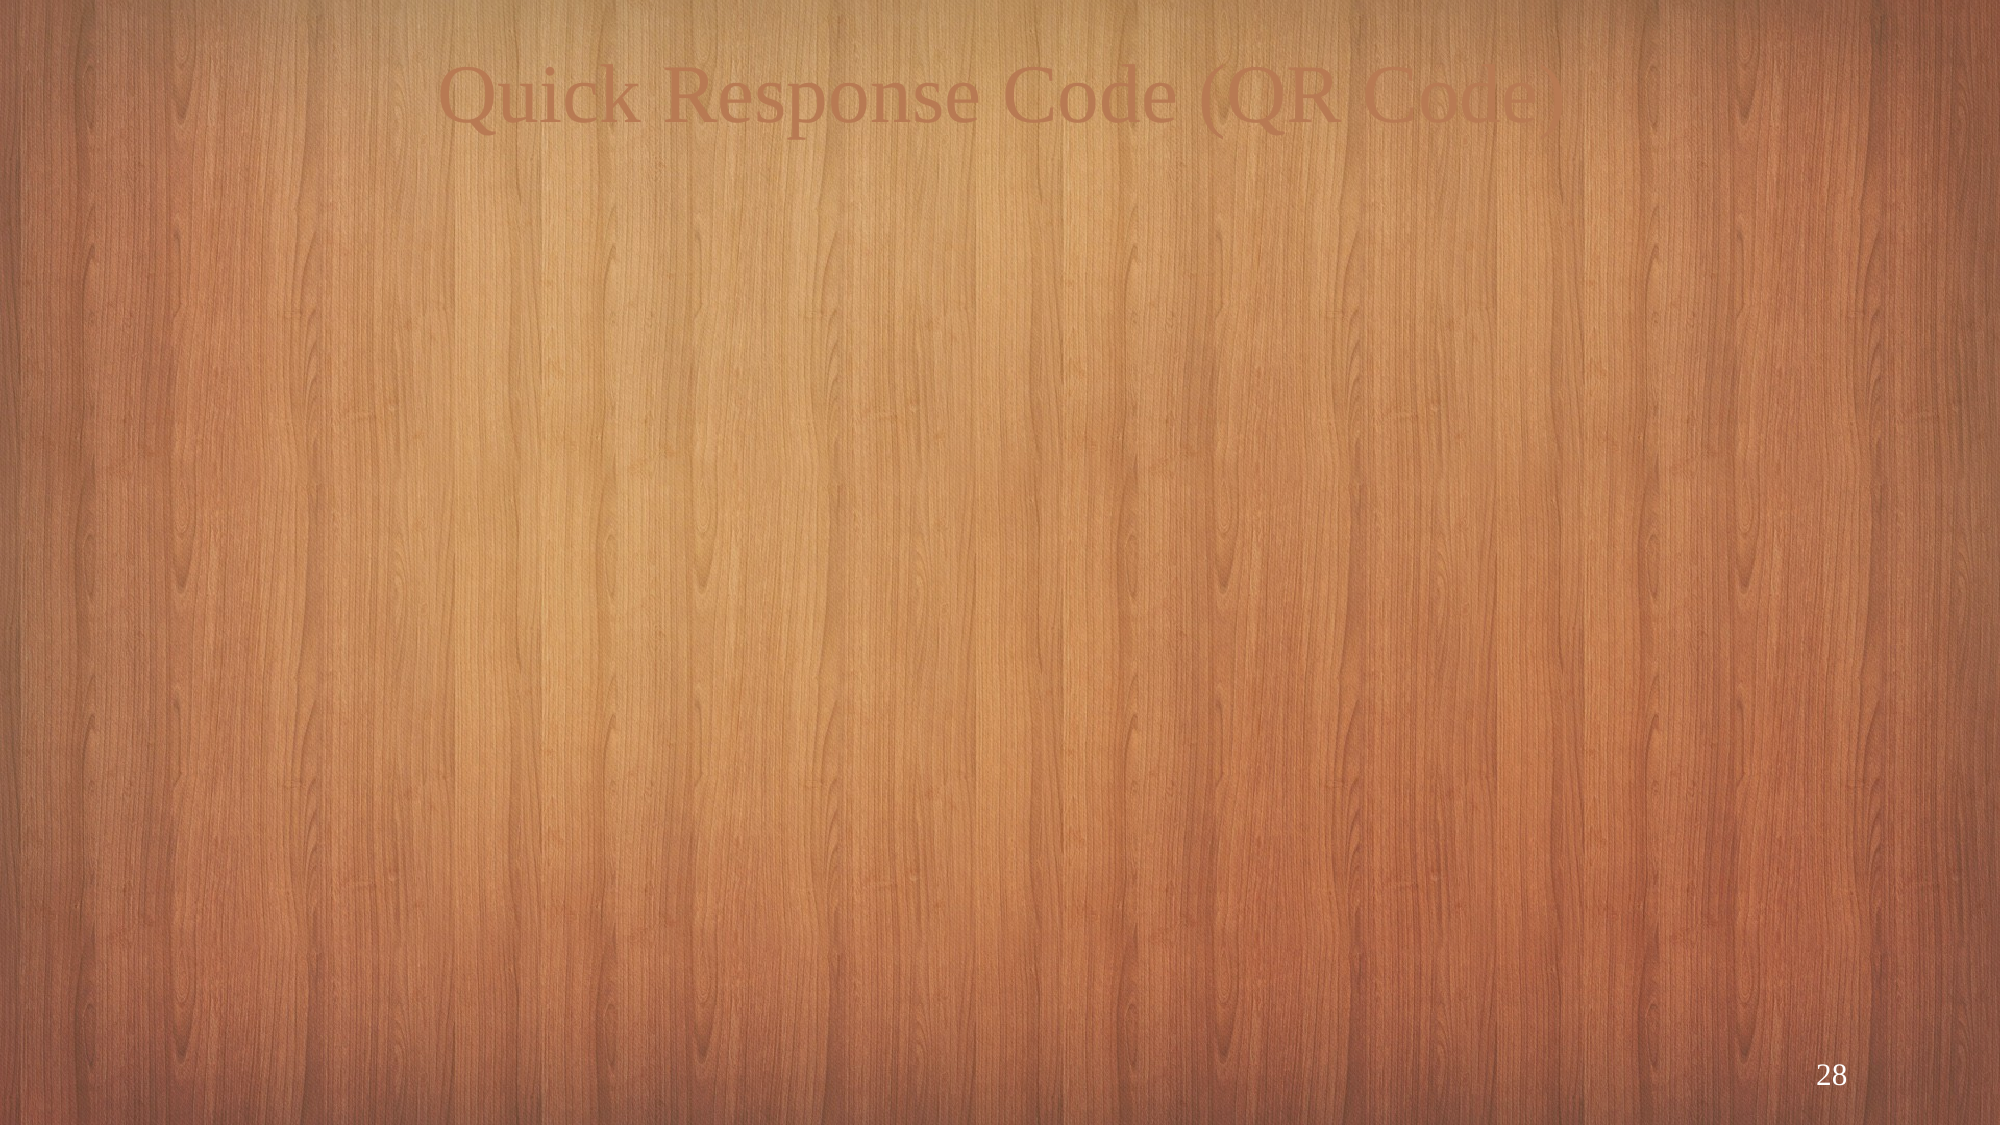

# Quick Response Code (QR Code)

28